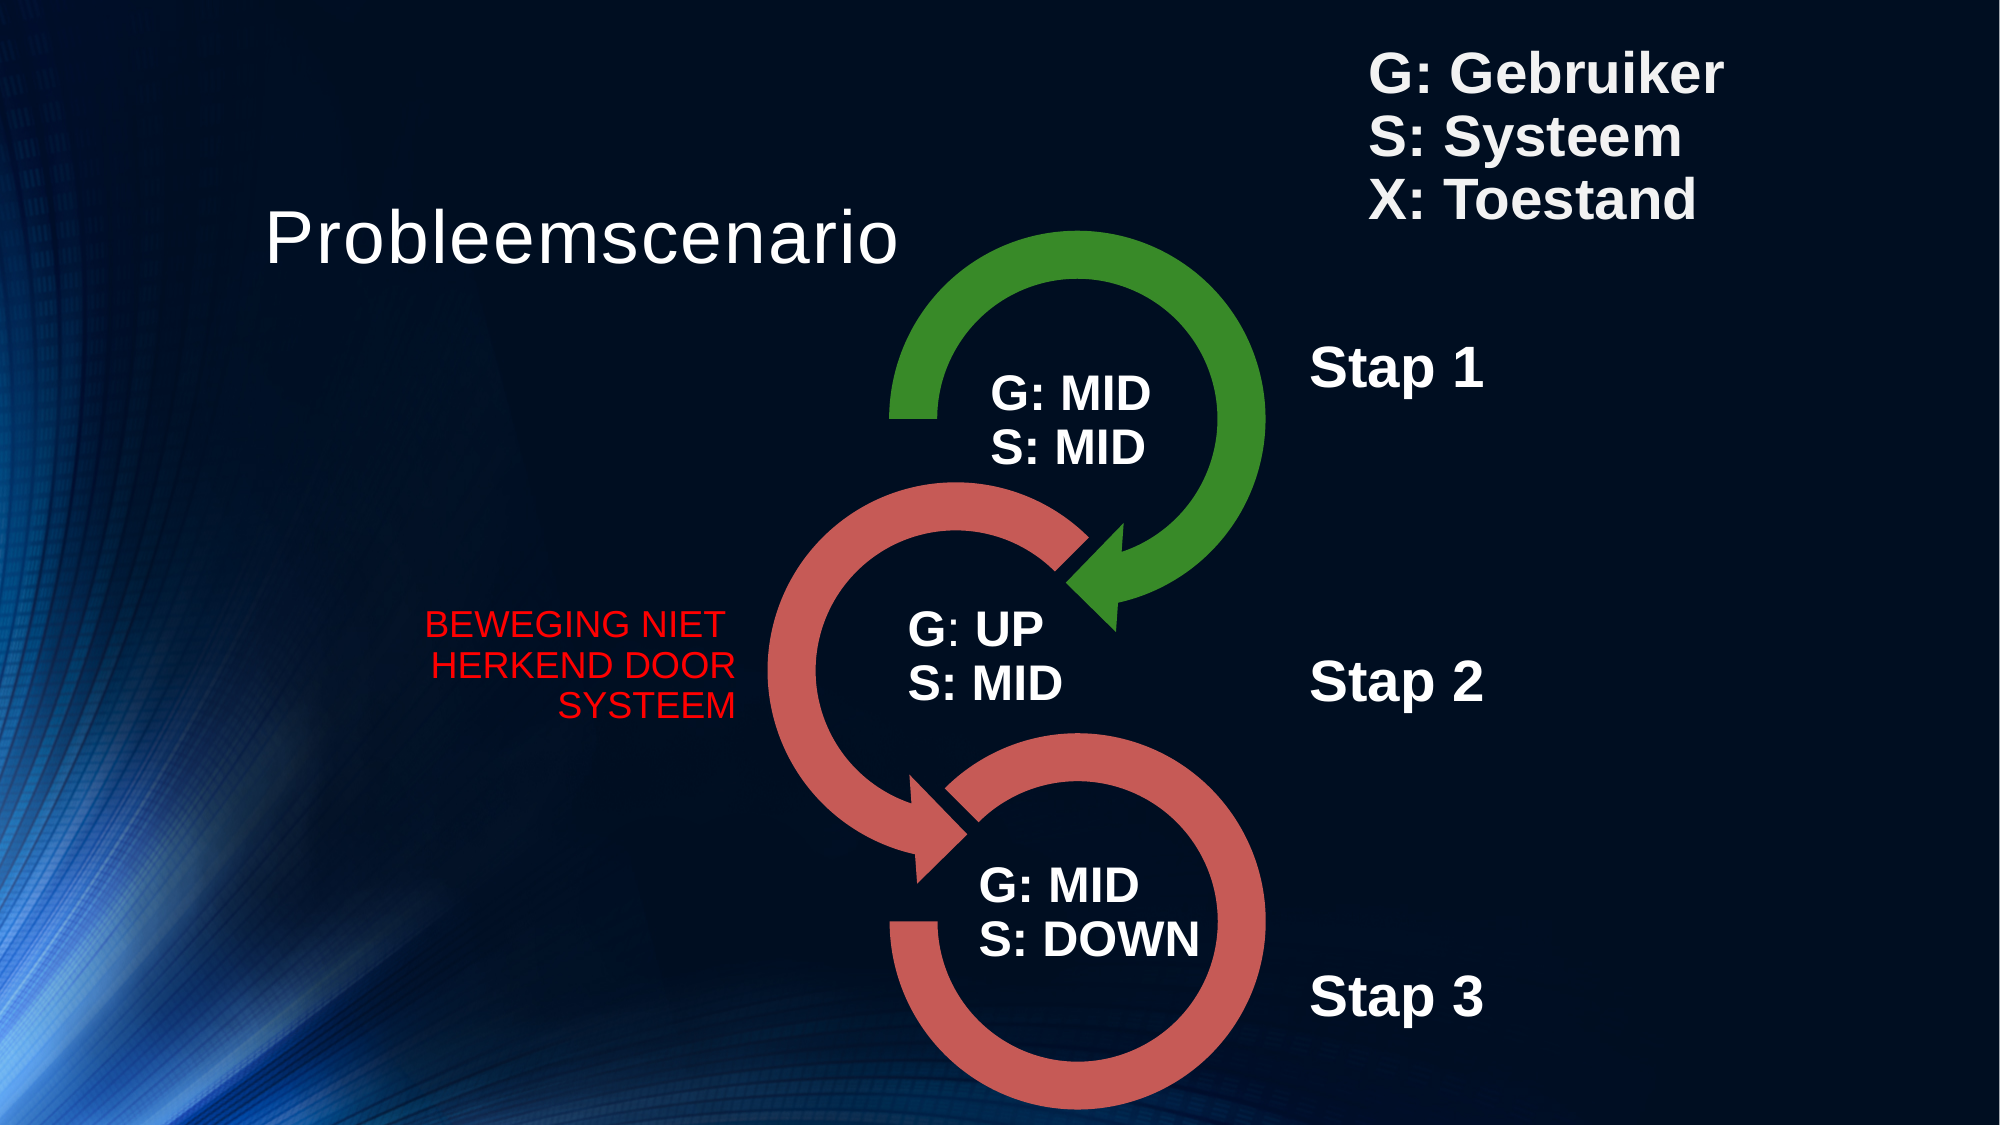

G: Gebruiker
S: Systeem
X: Toestand
# Probleemscenario
G: MID
S: MID
G: UP
S: MID
G: MID
S: DOWN

Stap 1

Stap 2

Stap 3
BEWEGING NIET
HERKEND DOOR SYSTEEM